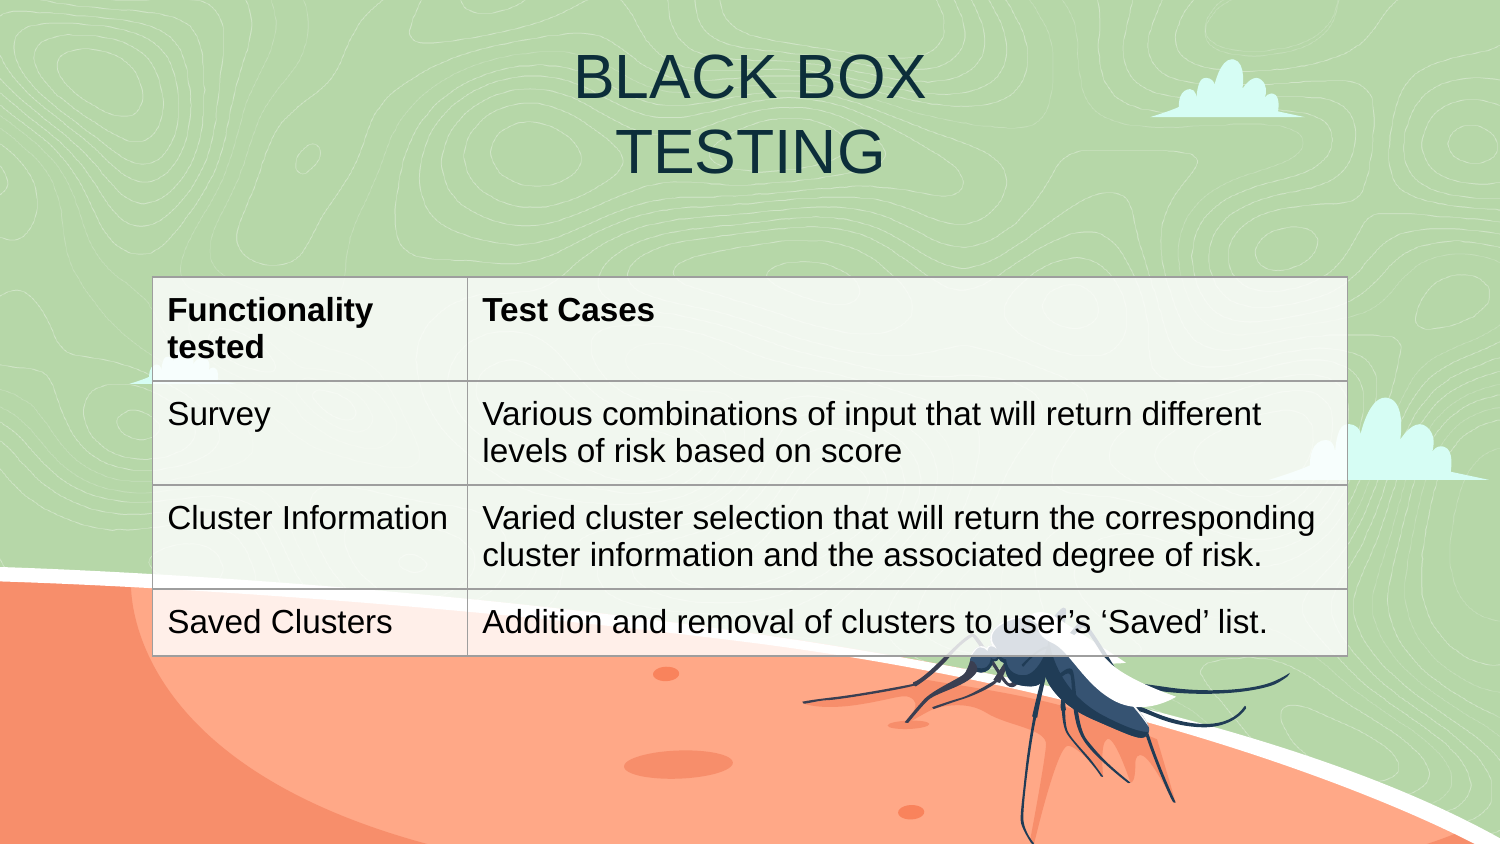

# BLACK BOX TESTING
| Functionality tested |  | Test Cases |
| --- | --- | --- |
| Survey |  | Various combinations of input that will return different levels of risk based on score |
| Cluster Information |  | Varied cluster selection that will return the corresponding cluster information and the associated degree of risk. |
| Saved Clusters |  | Addition and removal of clusters to user’s ‘Saved’ list. |